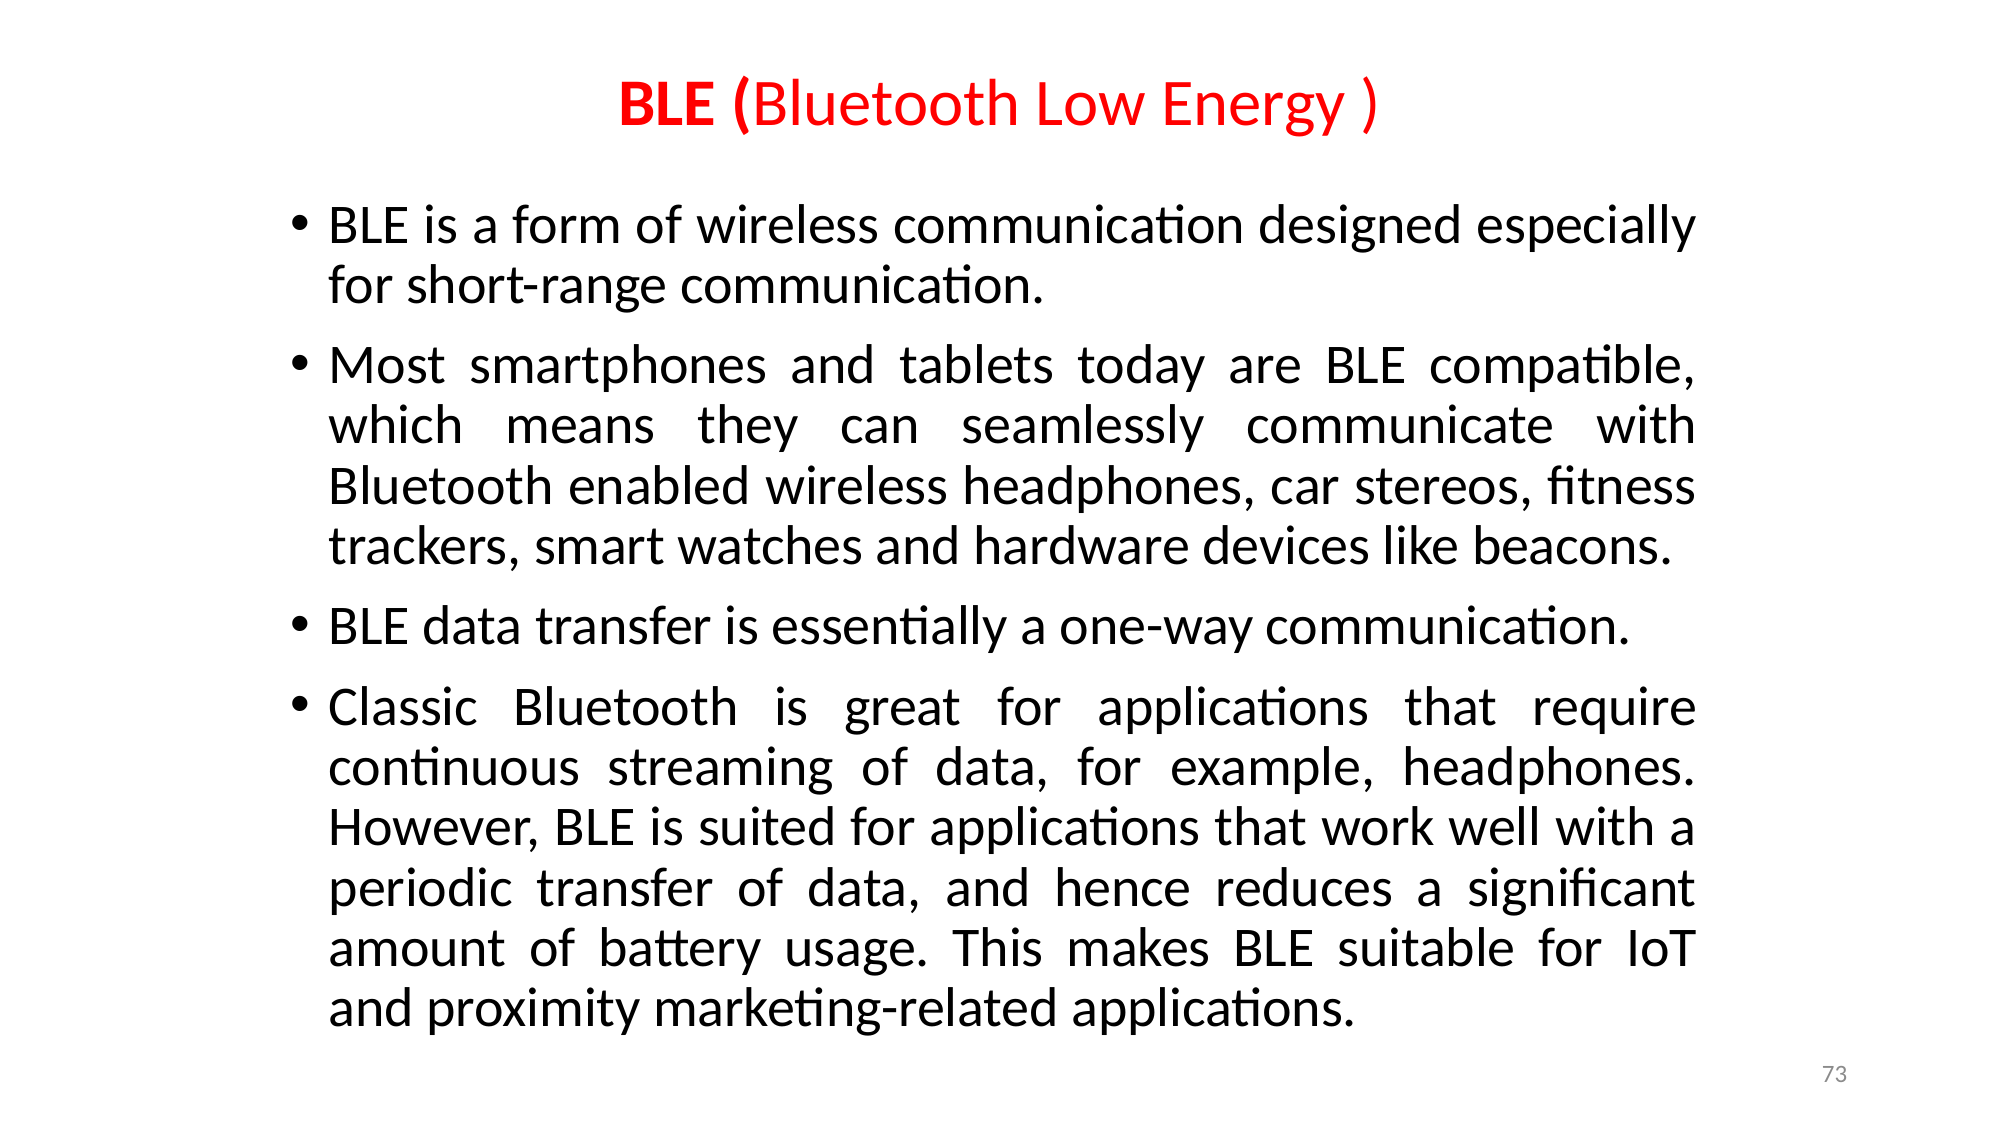

# BLE (Bluetooth Low Energy )
BLE is a form of wireless communication designed especially for short-range communication.
Most smartphones and tablets today are BLE compatible, which means they can seamlessly communicate with Bluetooth enabled wireless headphones, car stereos, fitness trackers, smart watches and hardware devices like beacons.
BLE data transfer is essentially a one-way communication.
Classic Bluetooth is great for applications that require continuous streaming of data, for example, headphones. However, BLE is suited for applications that work well with a periodic transfer of data, and hence reduces a significant amount of battery usage. This makes BLE suitable for IoT and proximity marketing-related applications.

73